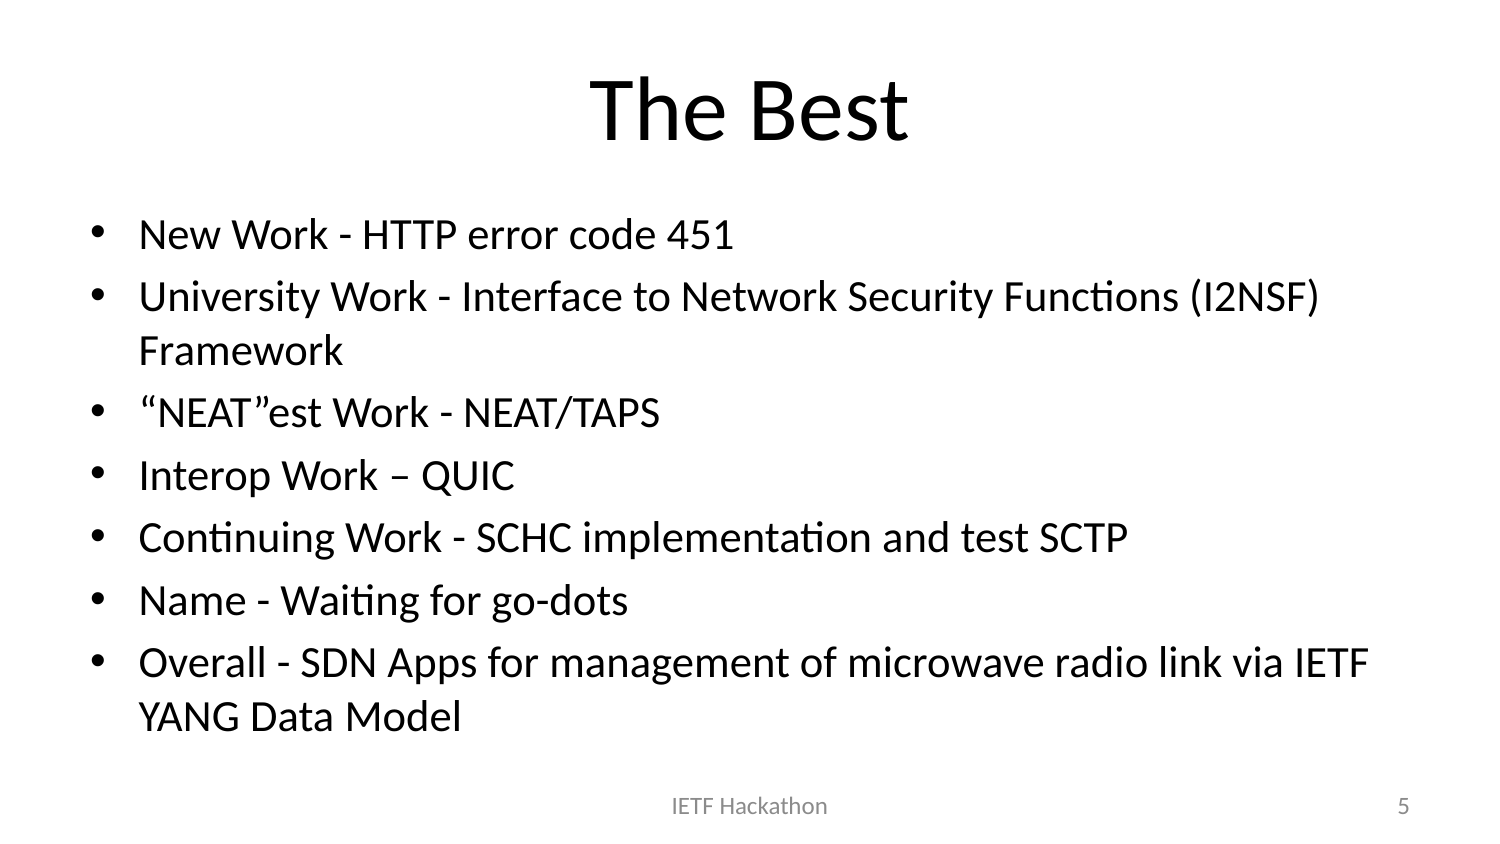

# The Best
New Work - HTTP error code 451
University Work - Interface to Network Security Functions (I2NSF) Framework
“NEAT”est Work - NEAT/TAPS
Interop Work – QUIC
Continuing Work - SCHC implementation and test SCTP
Name - Waiting for go-dots
Overall - SDN Apps for management of microwave radio link via IETF YANG Data Model
IETF Hackathon
5